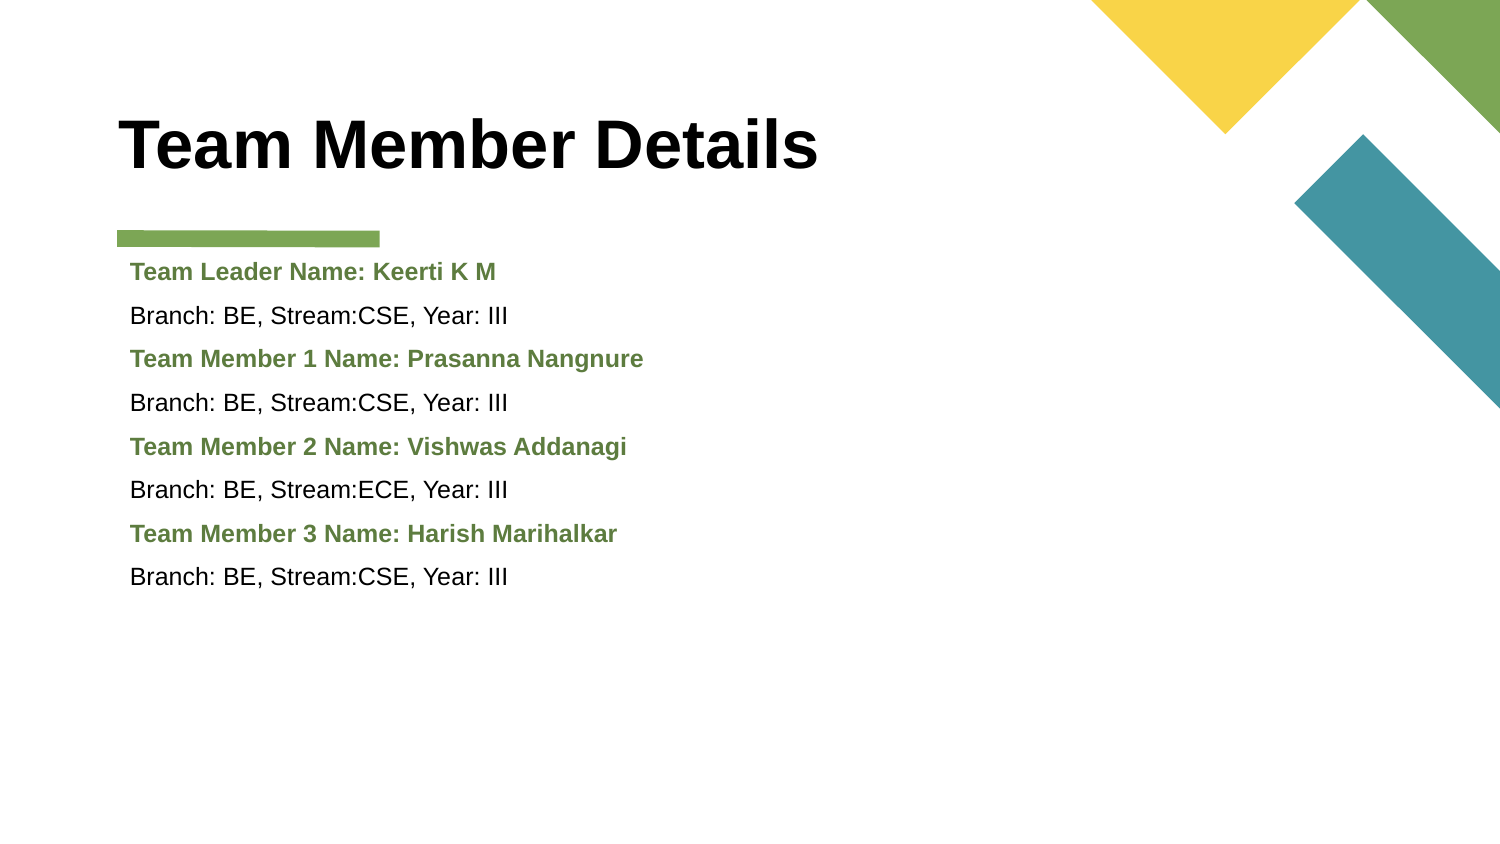

# Team Member Details
Team Leader Name: Keerti K M
Branch: BE, Stream:CSE, Year: III
Team Member 1 Name: Prasanna Nangnure
Branch: BE, Stream:CSE, Year: III
Team Member 2 Name: Vishwas Addanagi
Branch: BE, Stream:ECE, Year: III
Team Member 3 Name: Harish Marihalkar
Branch: BE, Stream:CSE, Year: III